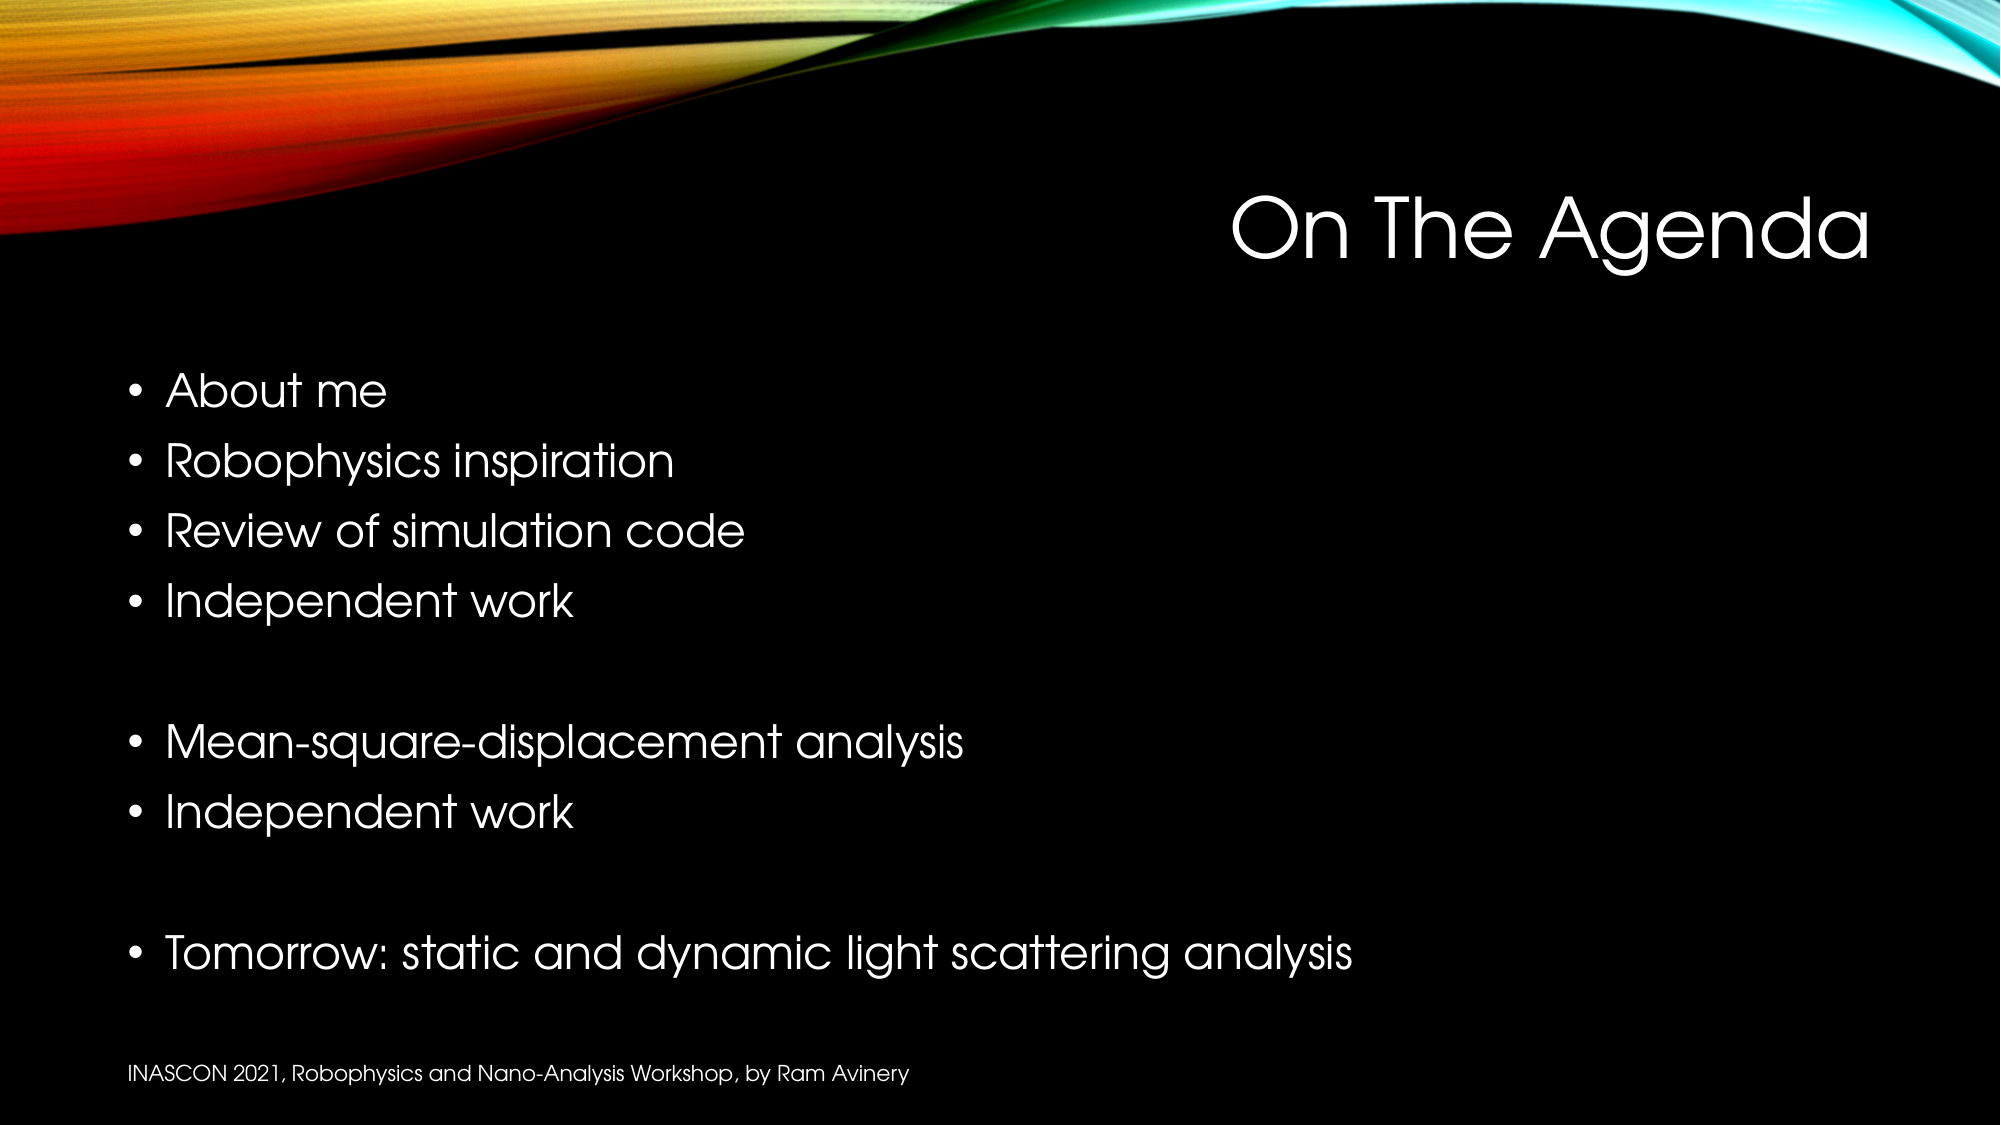

# On The Agenda
About me
Robophysics inspiration
Review of simulation code
Independent work

Mean-square-displacement analysis
Independent work

Tomorrow: static and dynamic light scattering analysis
INASCON 2021, Robophysics and Nano-Analysis Workshop, by Ram Avinery